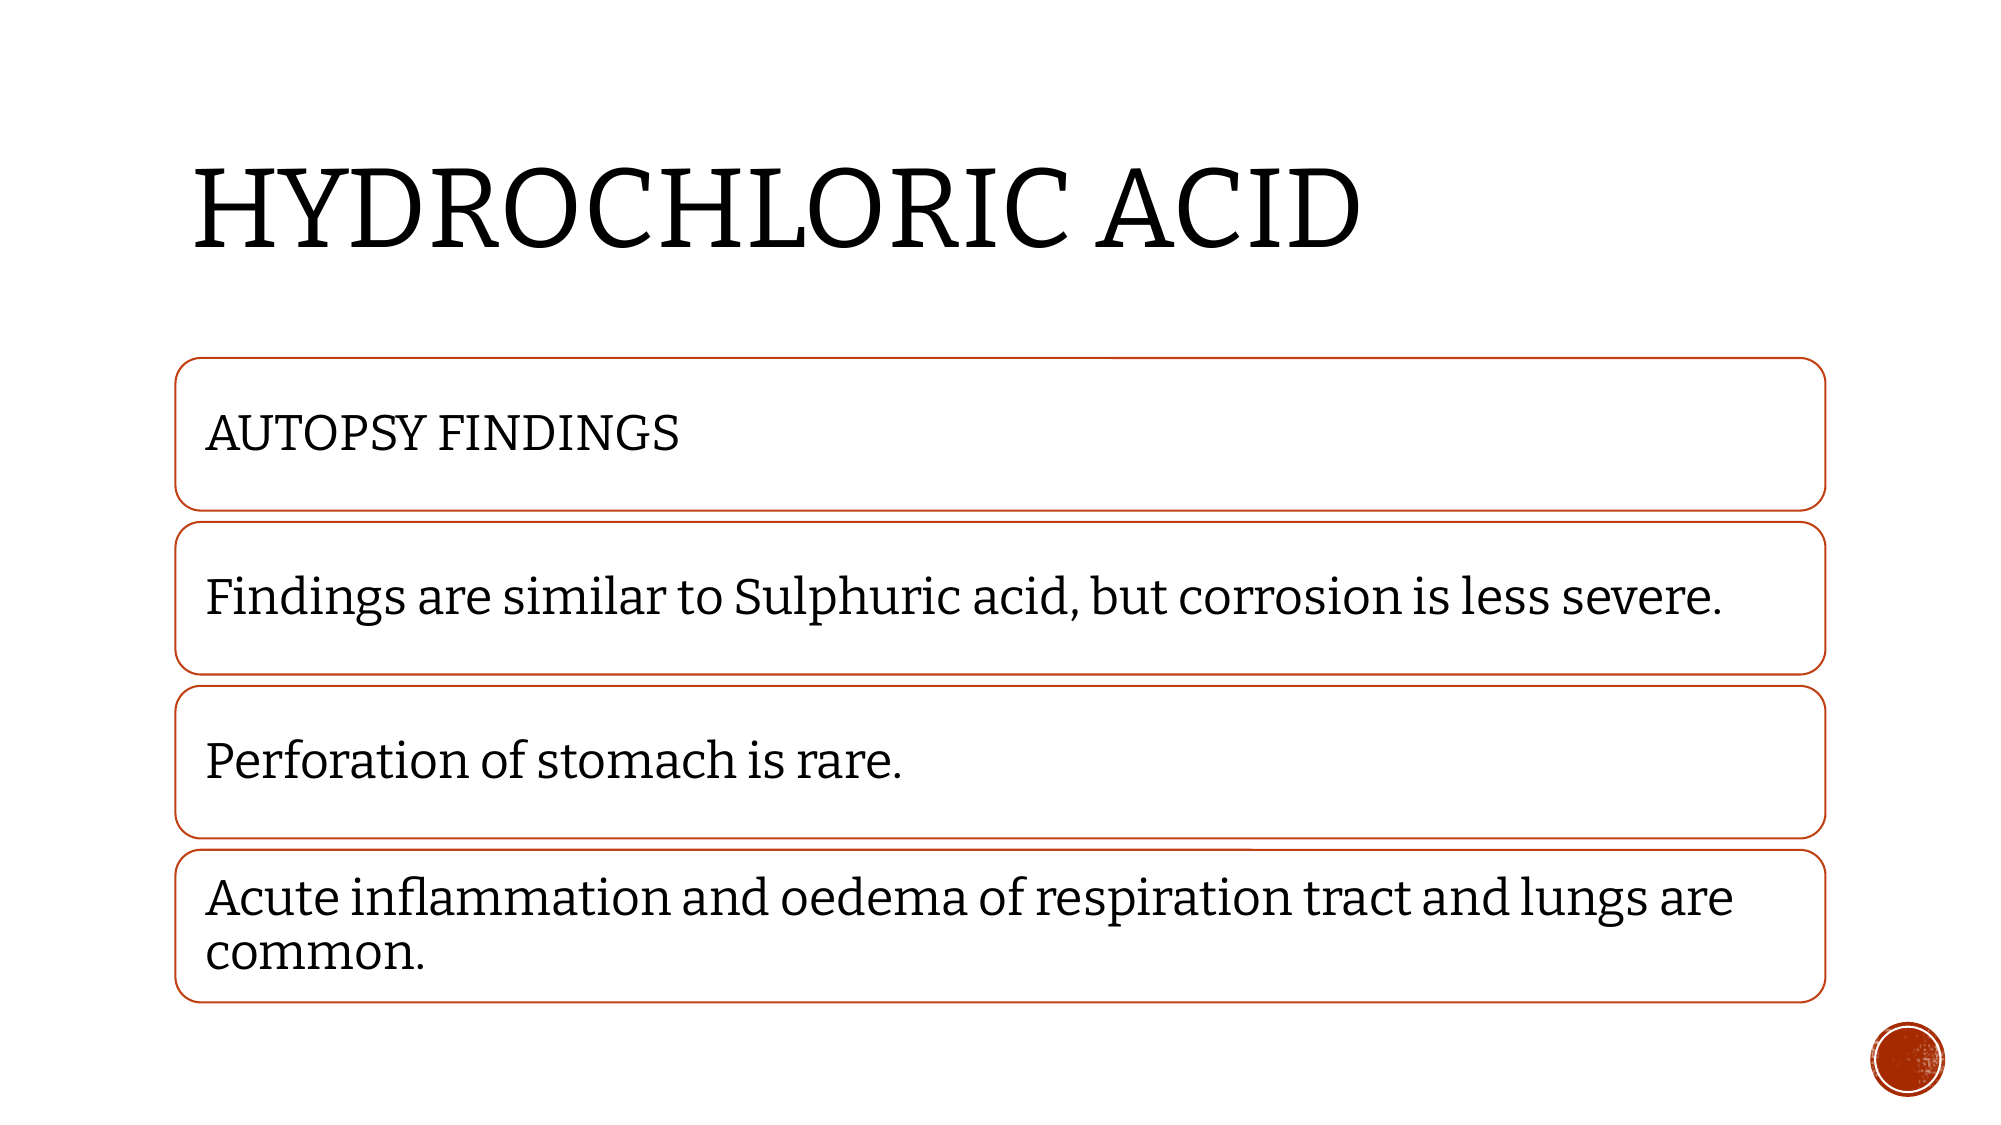

# HYDROCHLORIC ACID
AUTOPSY FINDINGS
Findings are similar to Sulphuric acid, but corrosion is less severe.
Perforation of stomach is rare.
Acute inflammation and oedema of respiration tract and lungs are common.